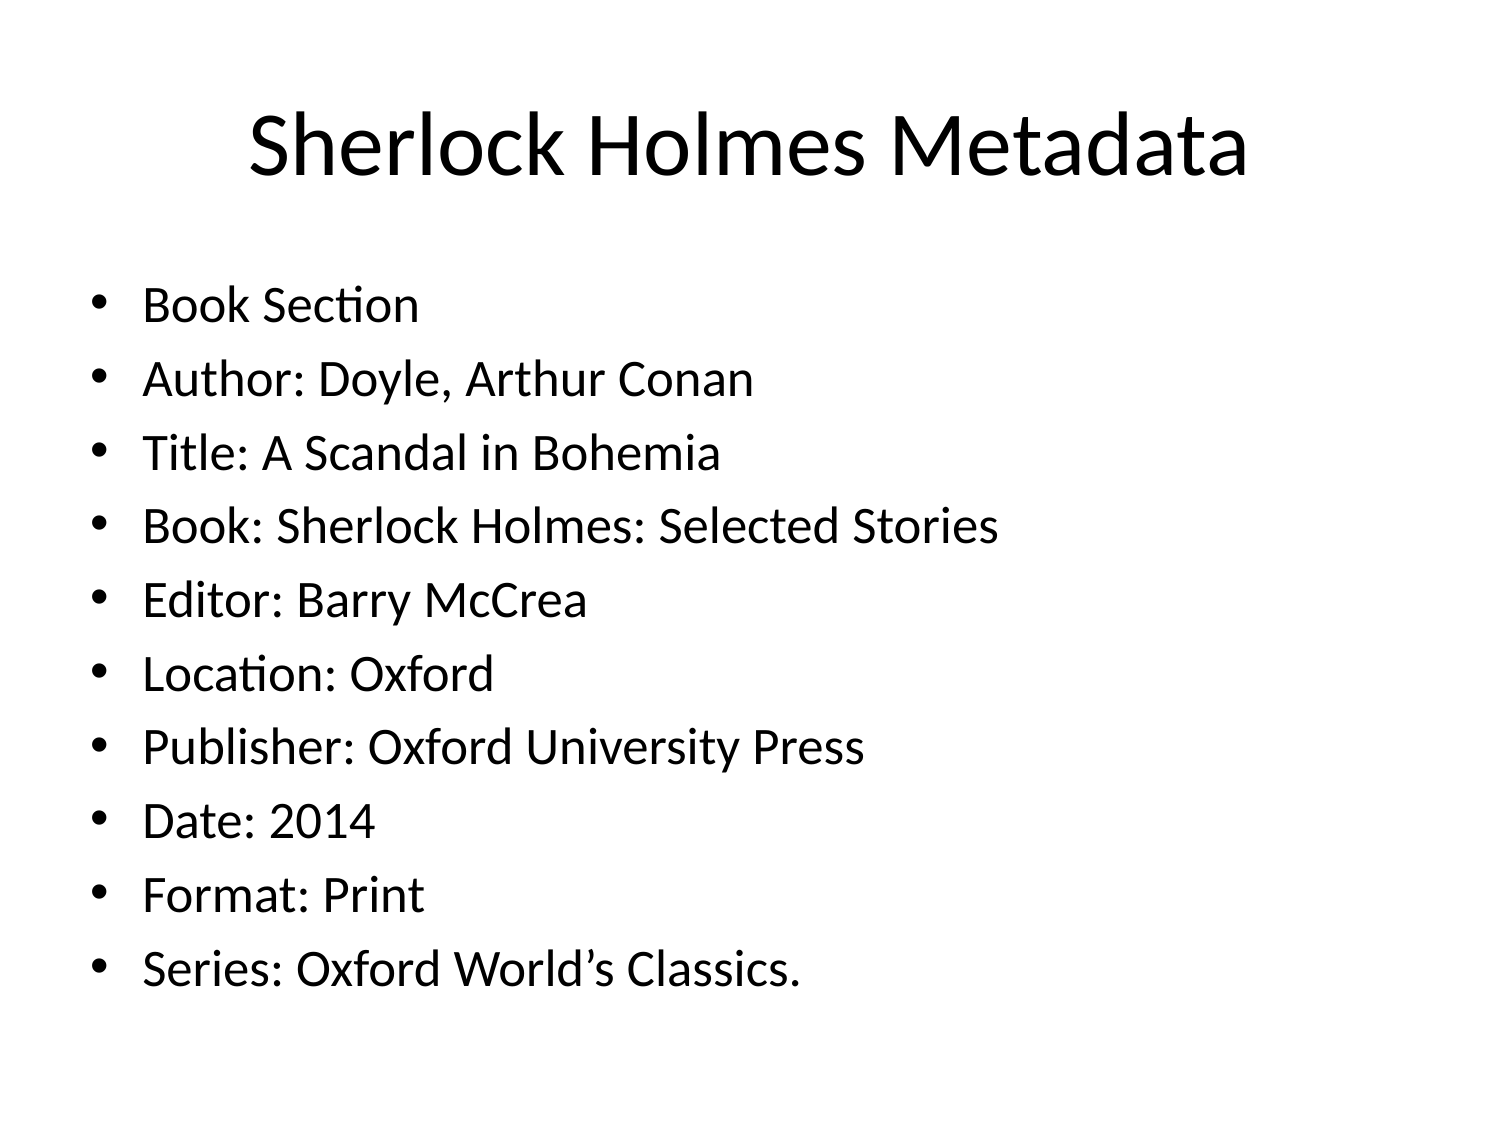

# Sherlock Holmes Metadata
Book Section
Author: Doyle, Arthur Conan
Title: A Scandal in Bohemia
Book: Sherlock Holmes: Selected Stories
Editor: Barry McCrea
Location: Oxford
Publisher: Oxford University Press
Date: 2014
Format: Print
Series: Oxford World’s Classics.